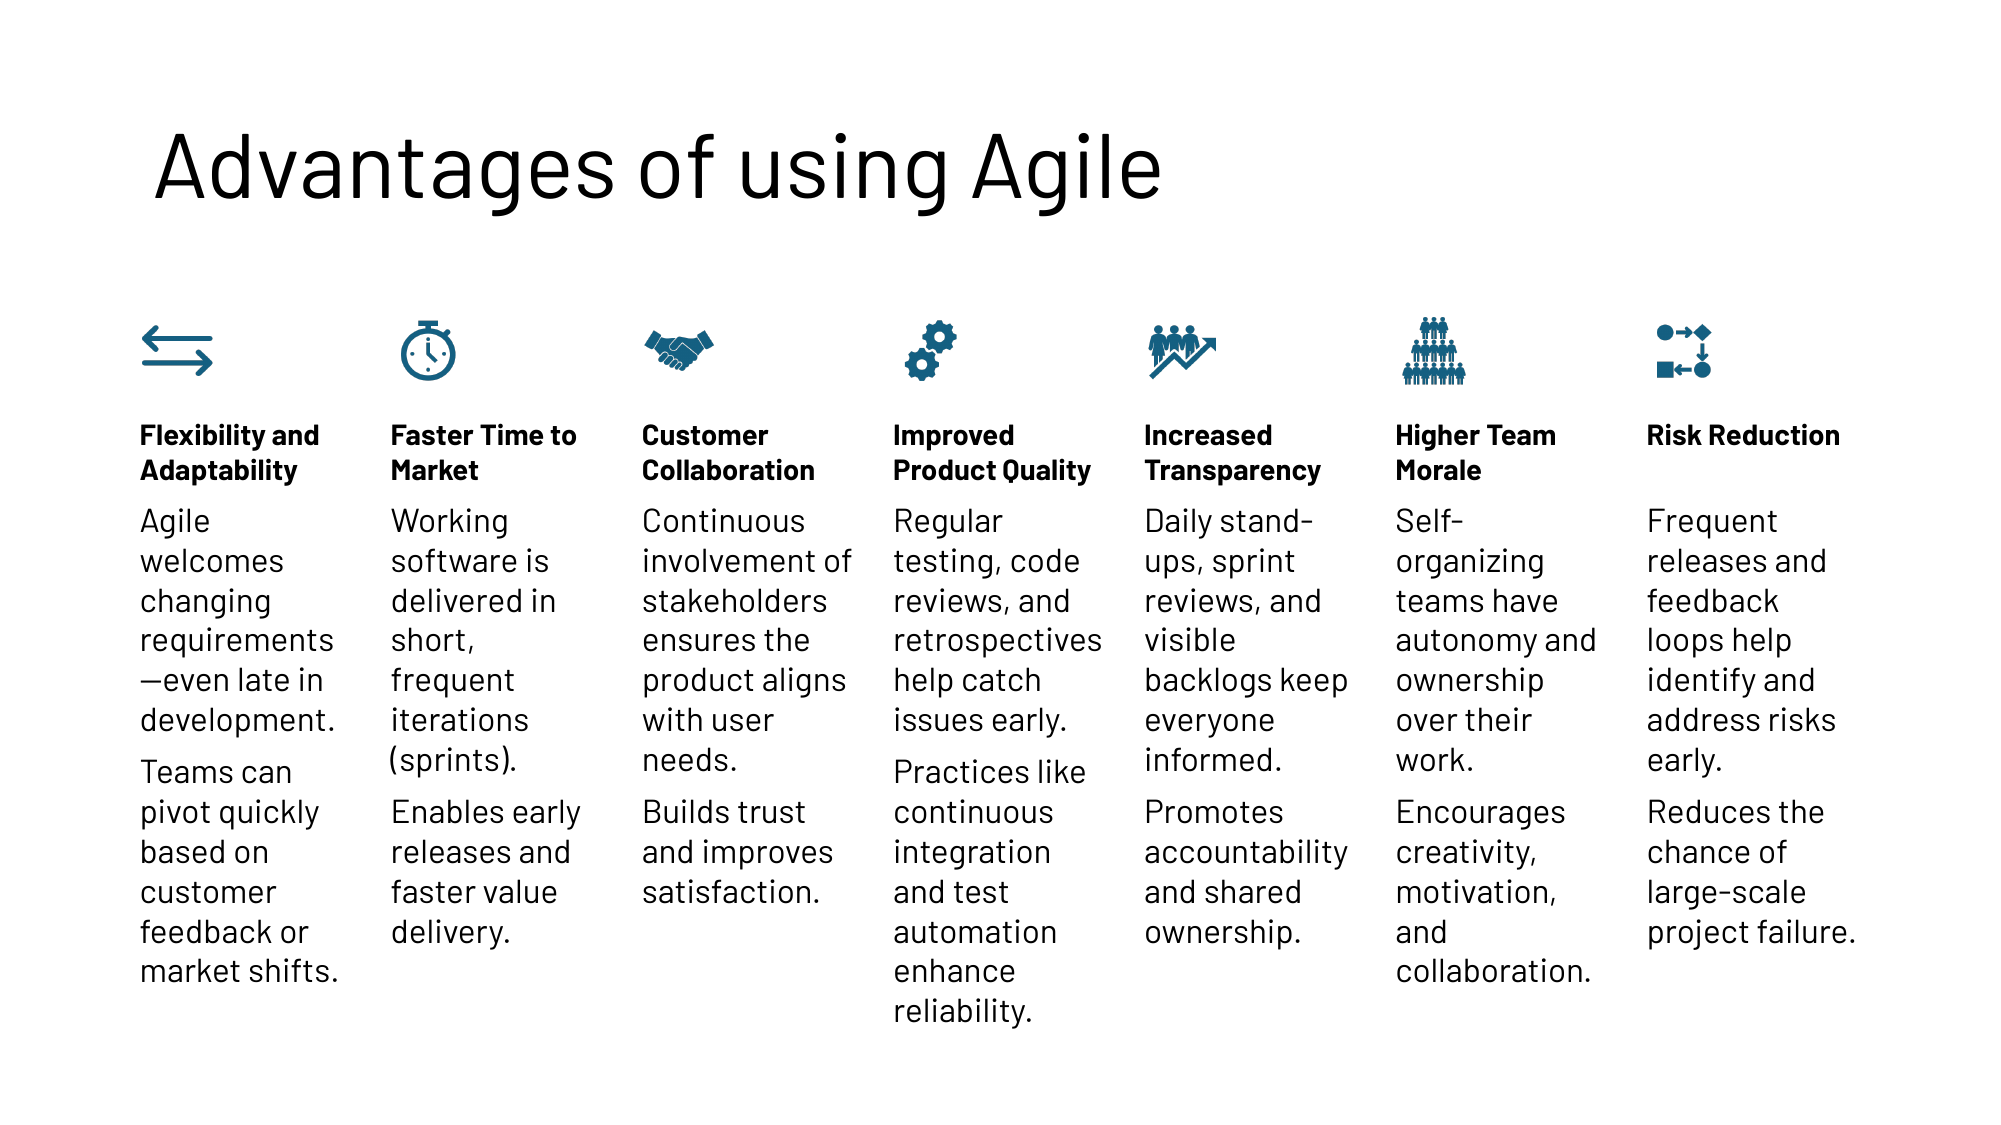

# Advantages of using Agile
Flexibility and Adaptability
Agile welcomes changing requirements—even late in development.
Teams can pivot quickly based on customer feedback or market shifts.
Faster Time to Market
Working software is delivered in short, frequent iterations (sprints).
Enables early releases and faster value delivery.
Customer Collaboration
Continuous involvement of stakeholders ensures the product aligns with user needs.
Builds trust and improves satisfaction.
Improved Product Quality
Regular testing, code reviews, and retrospectives help catch issues early.
Practices like continuous integration and test automation enhance reliability.
Increased Transparency
Daily stand-ups, sprint reviews, and visible backlogs keep everyone informed.
Promotes accountability and shared ownership.
Higher Team Morale
Self-organizing teams have autonomy and ownership over their work.
Encourages creativity, motivation, and collaboration.
Risk Reduction
Frequent releases and feedback loops help identify and address risks early.
Reduces the chance of large-scale project failure.